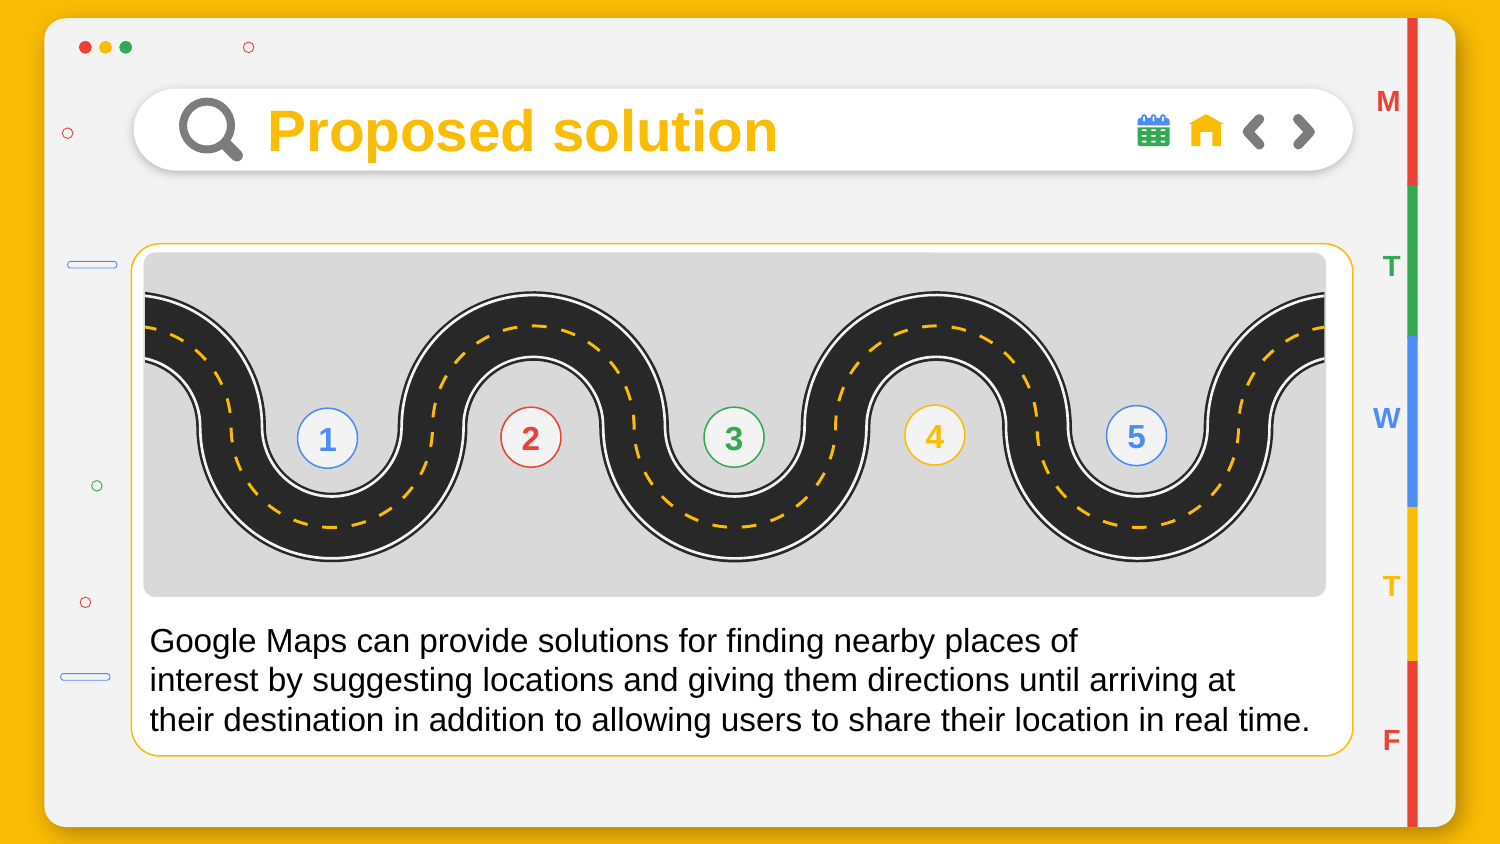

M
# Proposed solution

T

W
4
5
2
3
1

T

Google Maps can provide solutions for finding nearby places of
interest by suggesting locations and giving them directions until arriving at
their destination in addition to allowing users to share their location in real time.
F